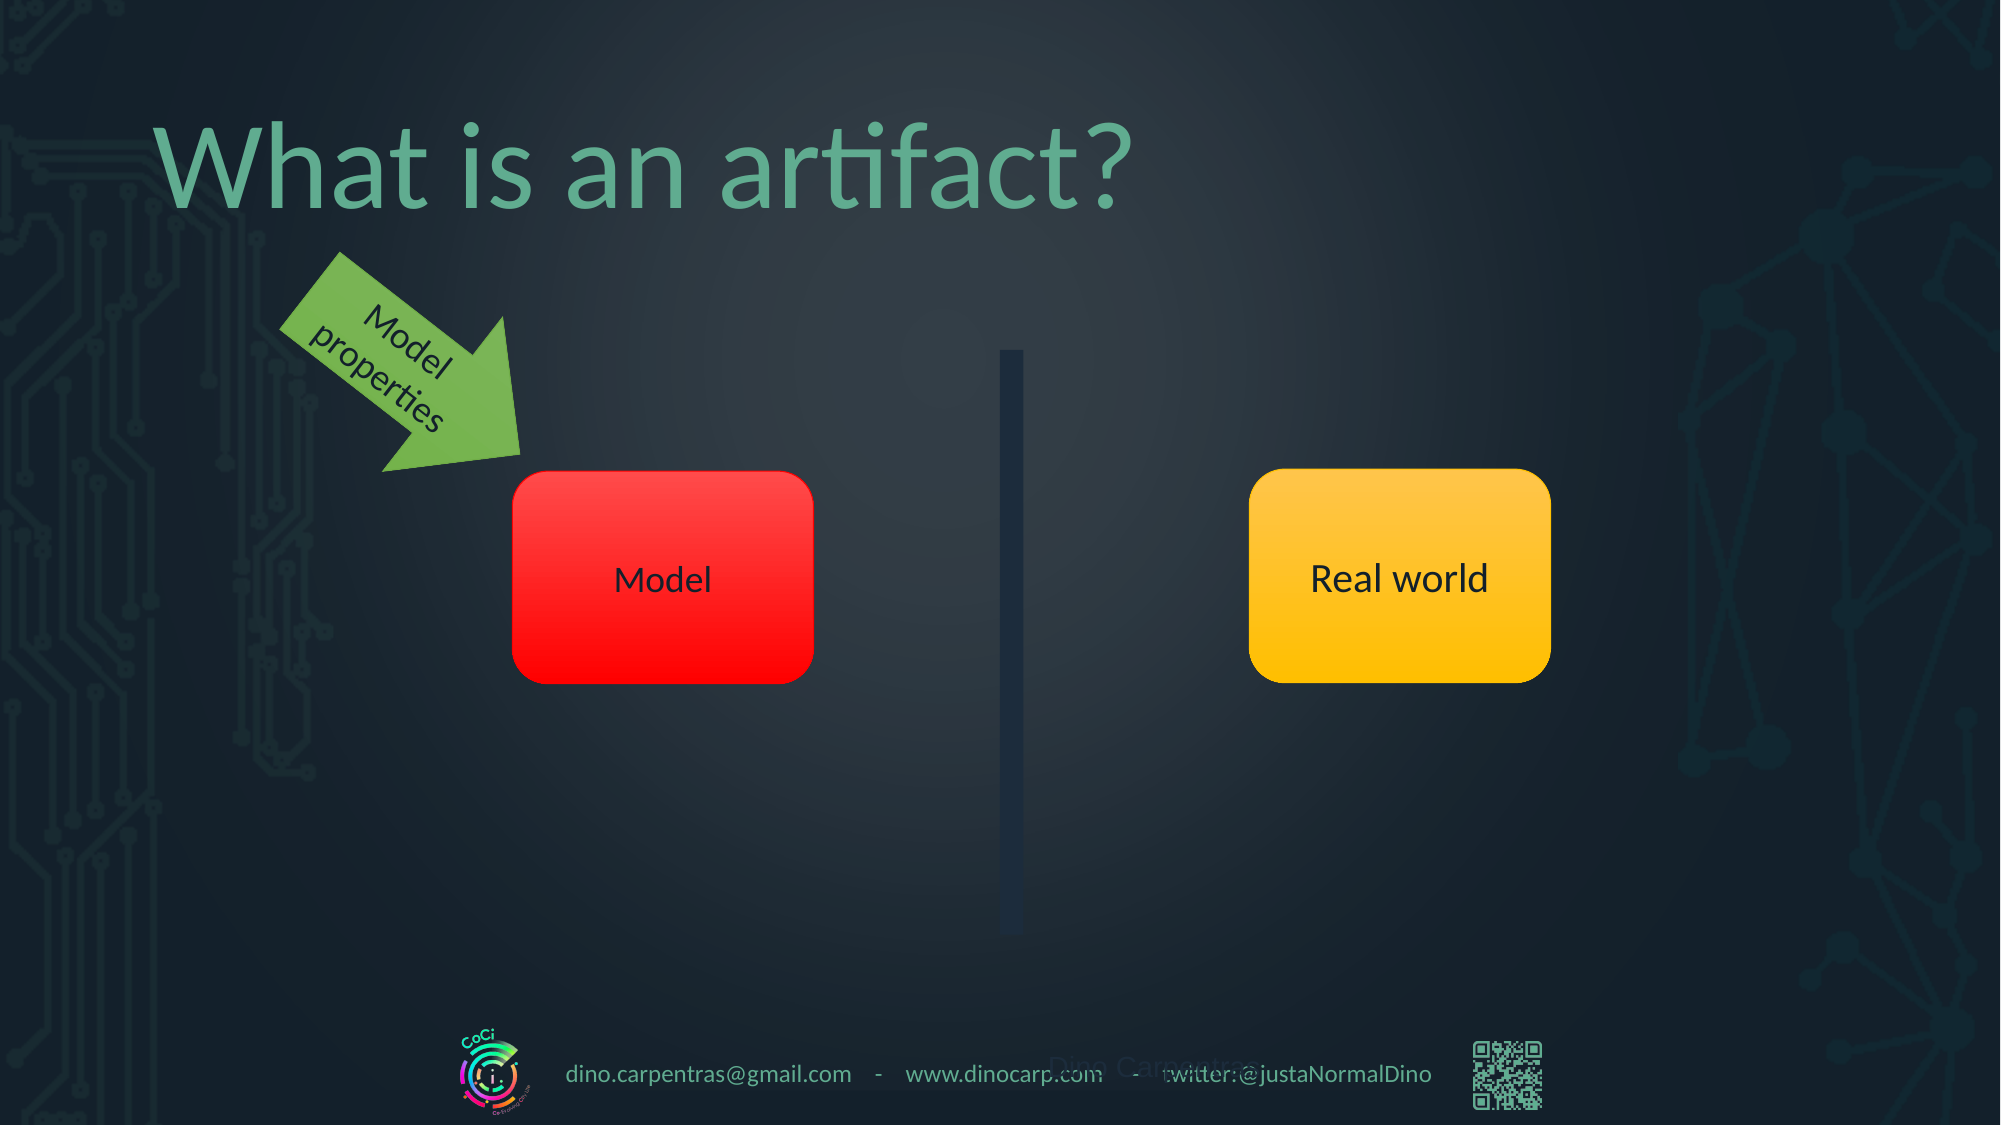

# What is an artifact?
Model properties

Real world
Model
Dino Carpentras